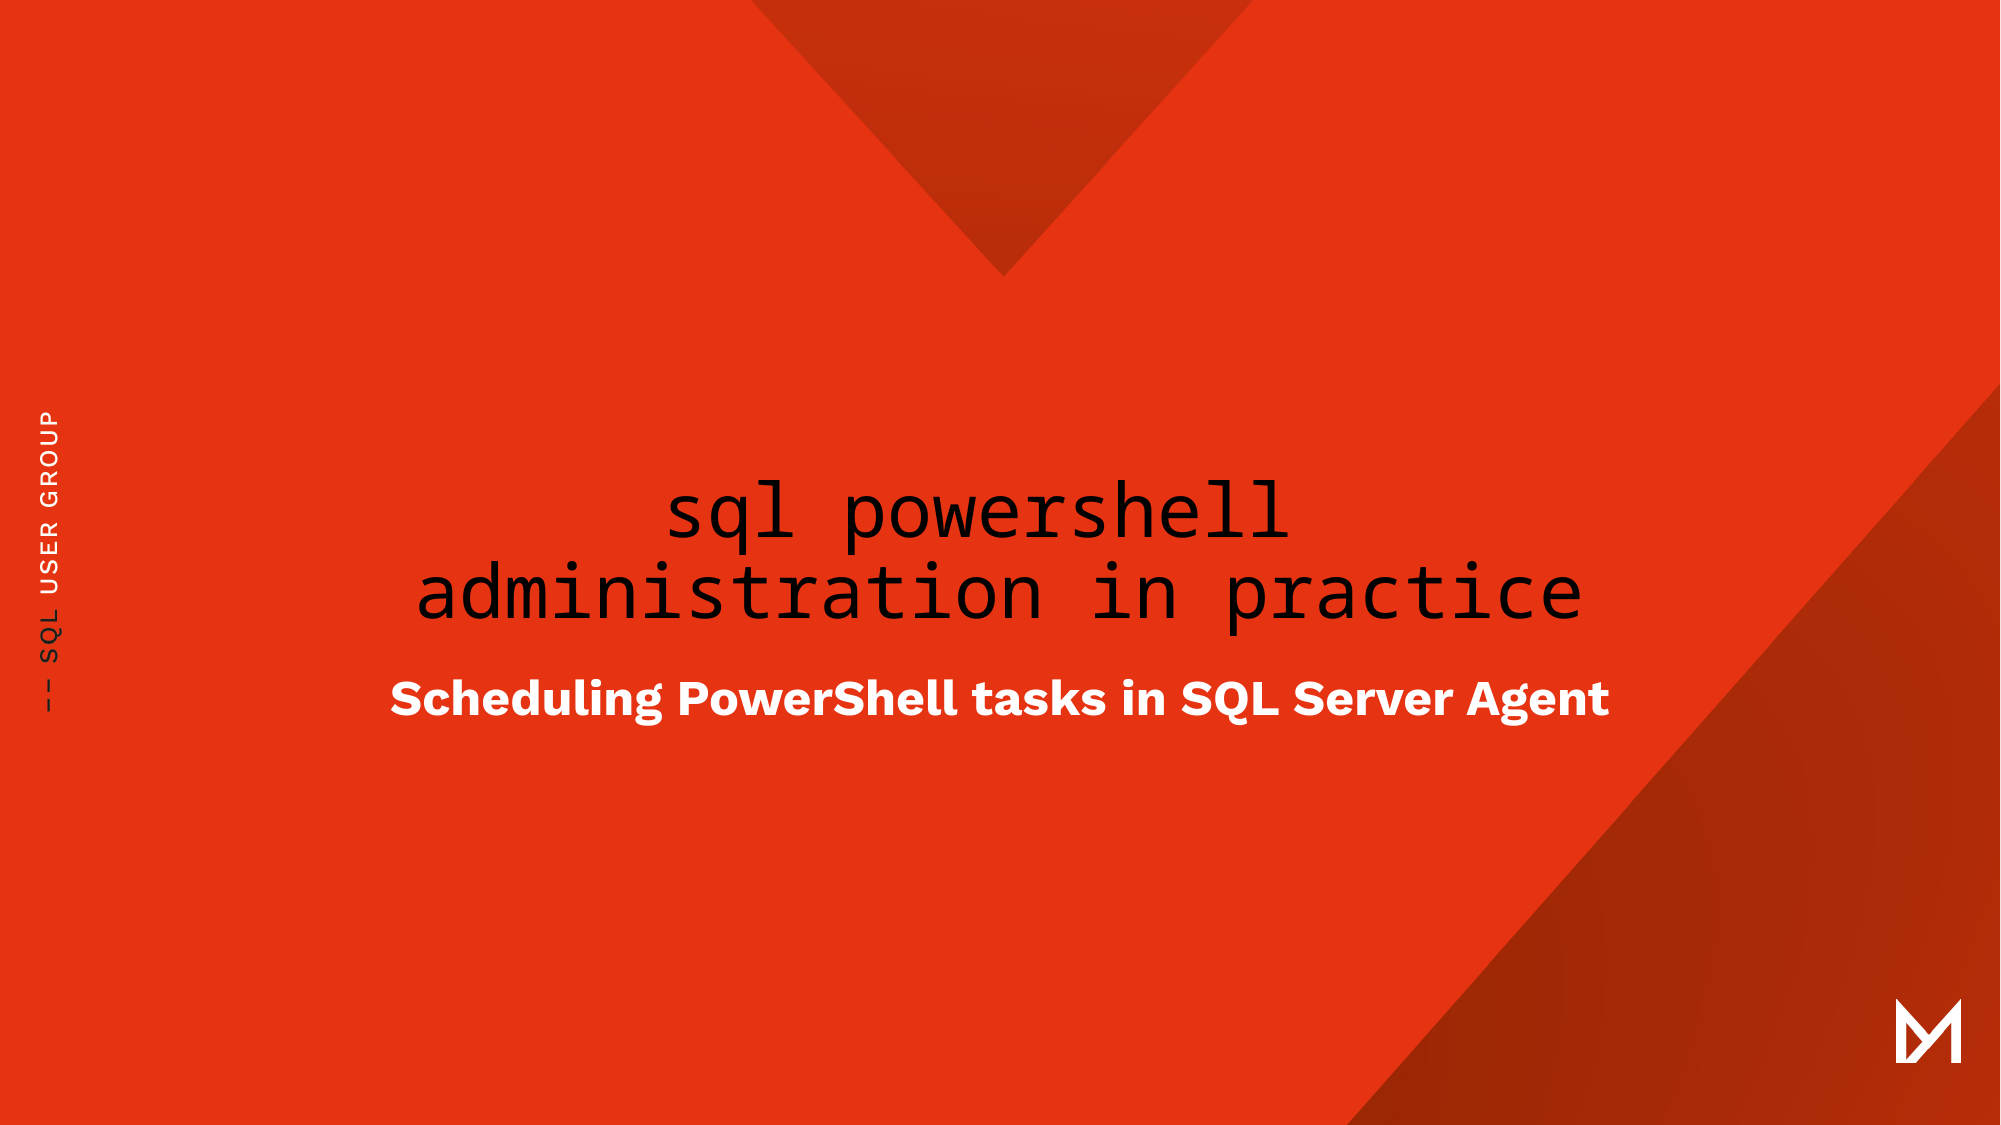

# sql powershell administration in practice
Scheduling PowerShell tasks in SQL Server Agent